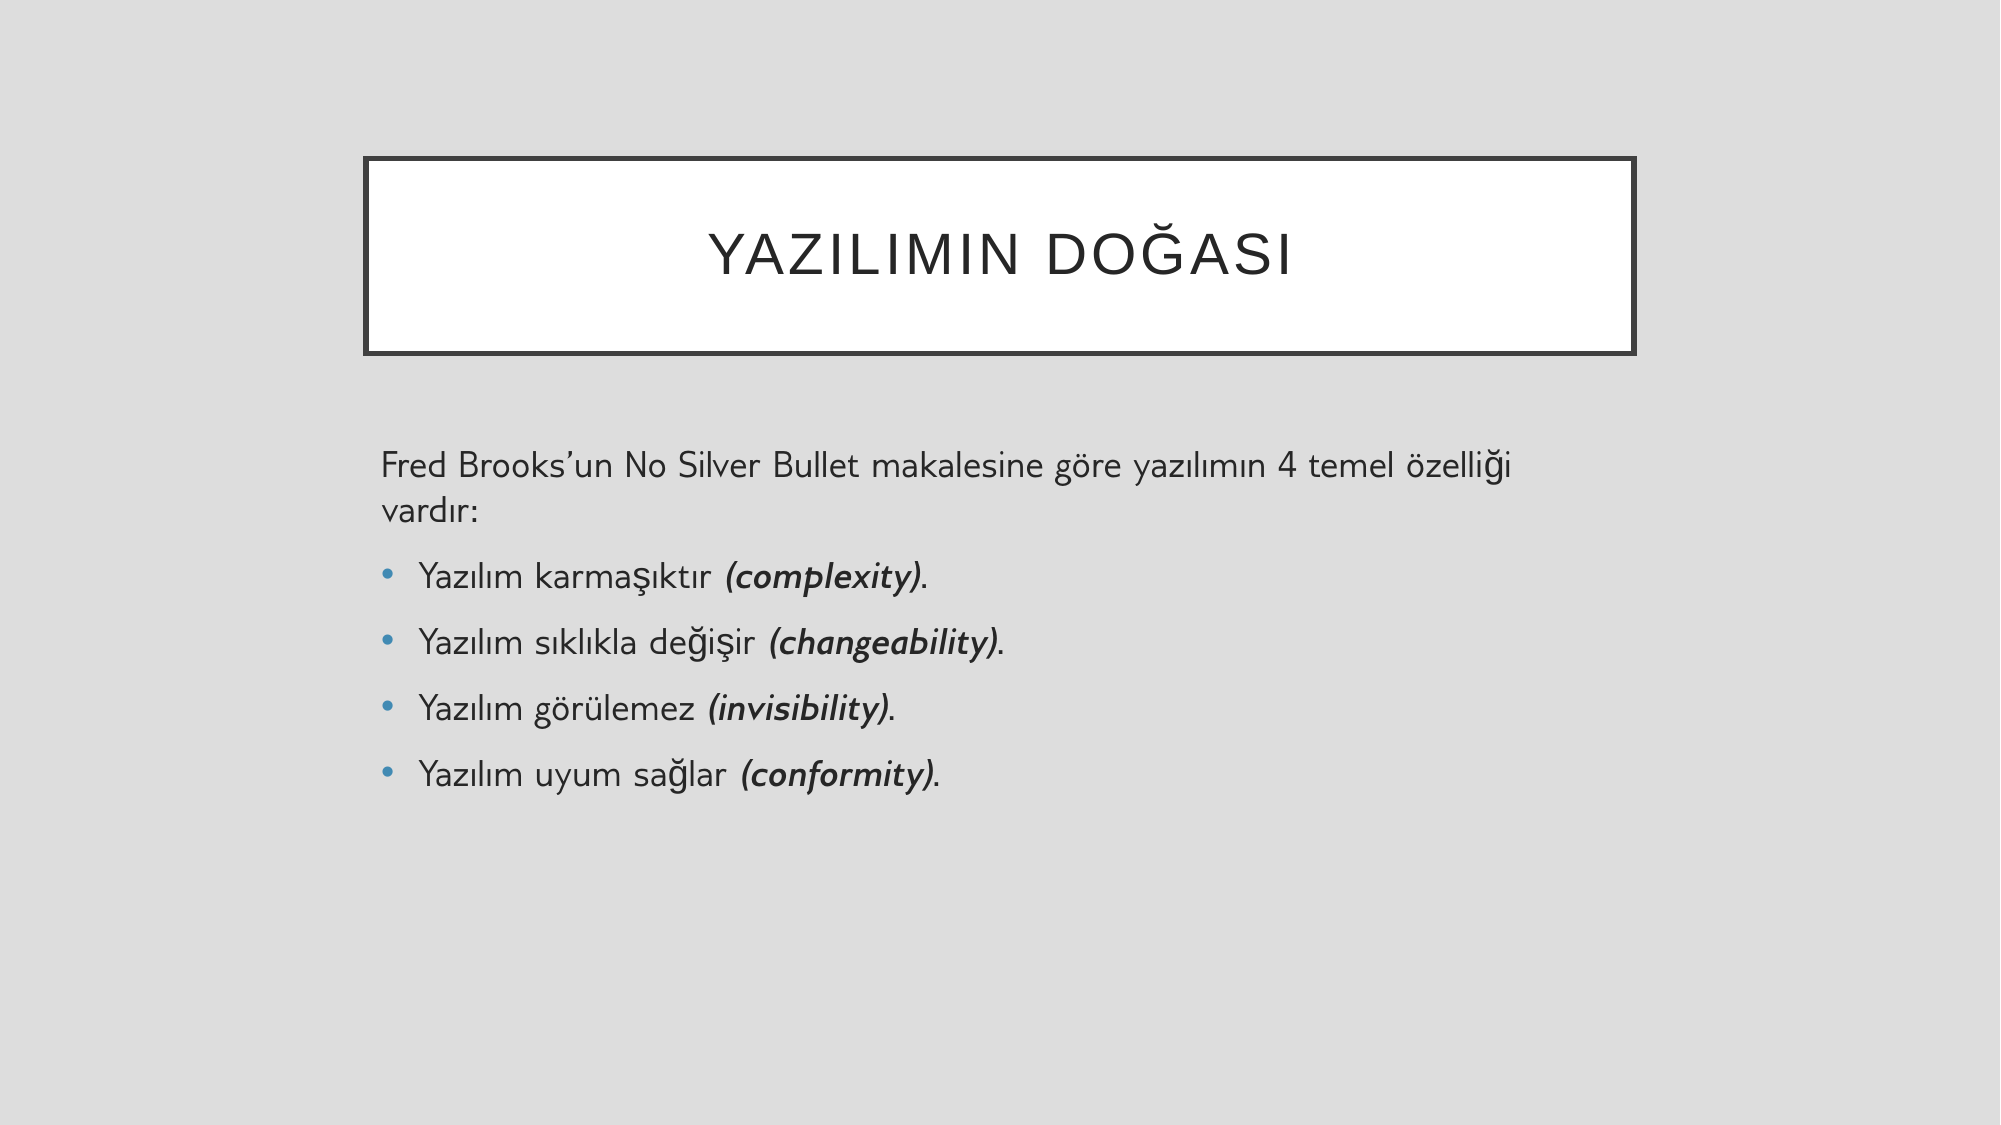

# YAZILIMIN DOĞASI
Fred Brooks’un No Silver Bullet makalesine göre yazılımın 4 temel özelliği vardır:
Yazılım karmaşıktır (complexity).
Yazılım sıklıkla değişir (changeability).
Yazılım görülemez (invisibility).
Yazılım uyum sağlar (conformity).